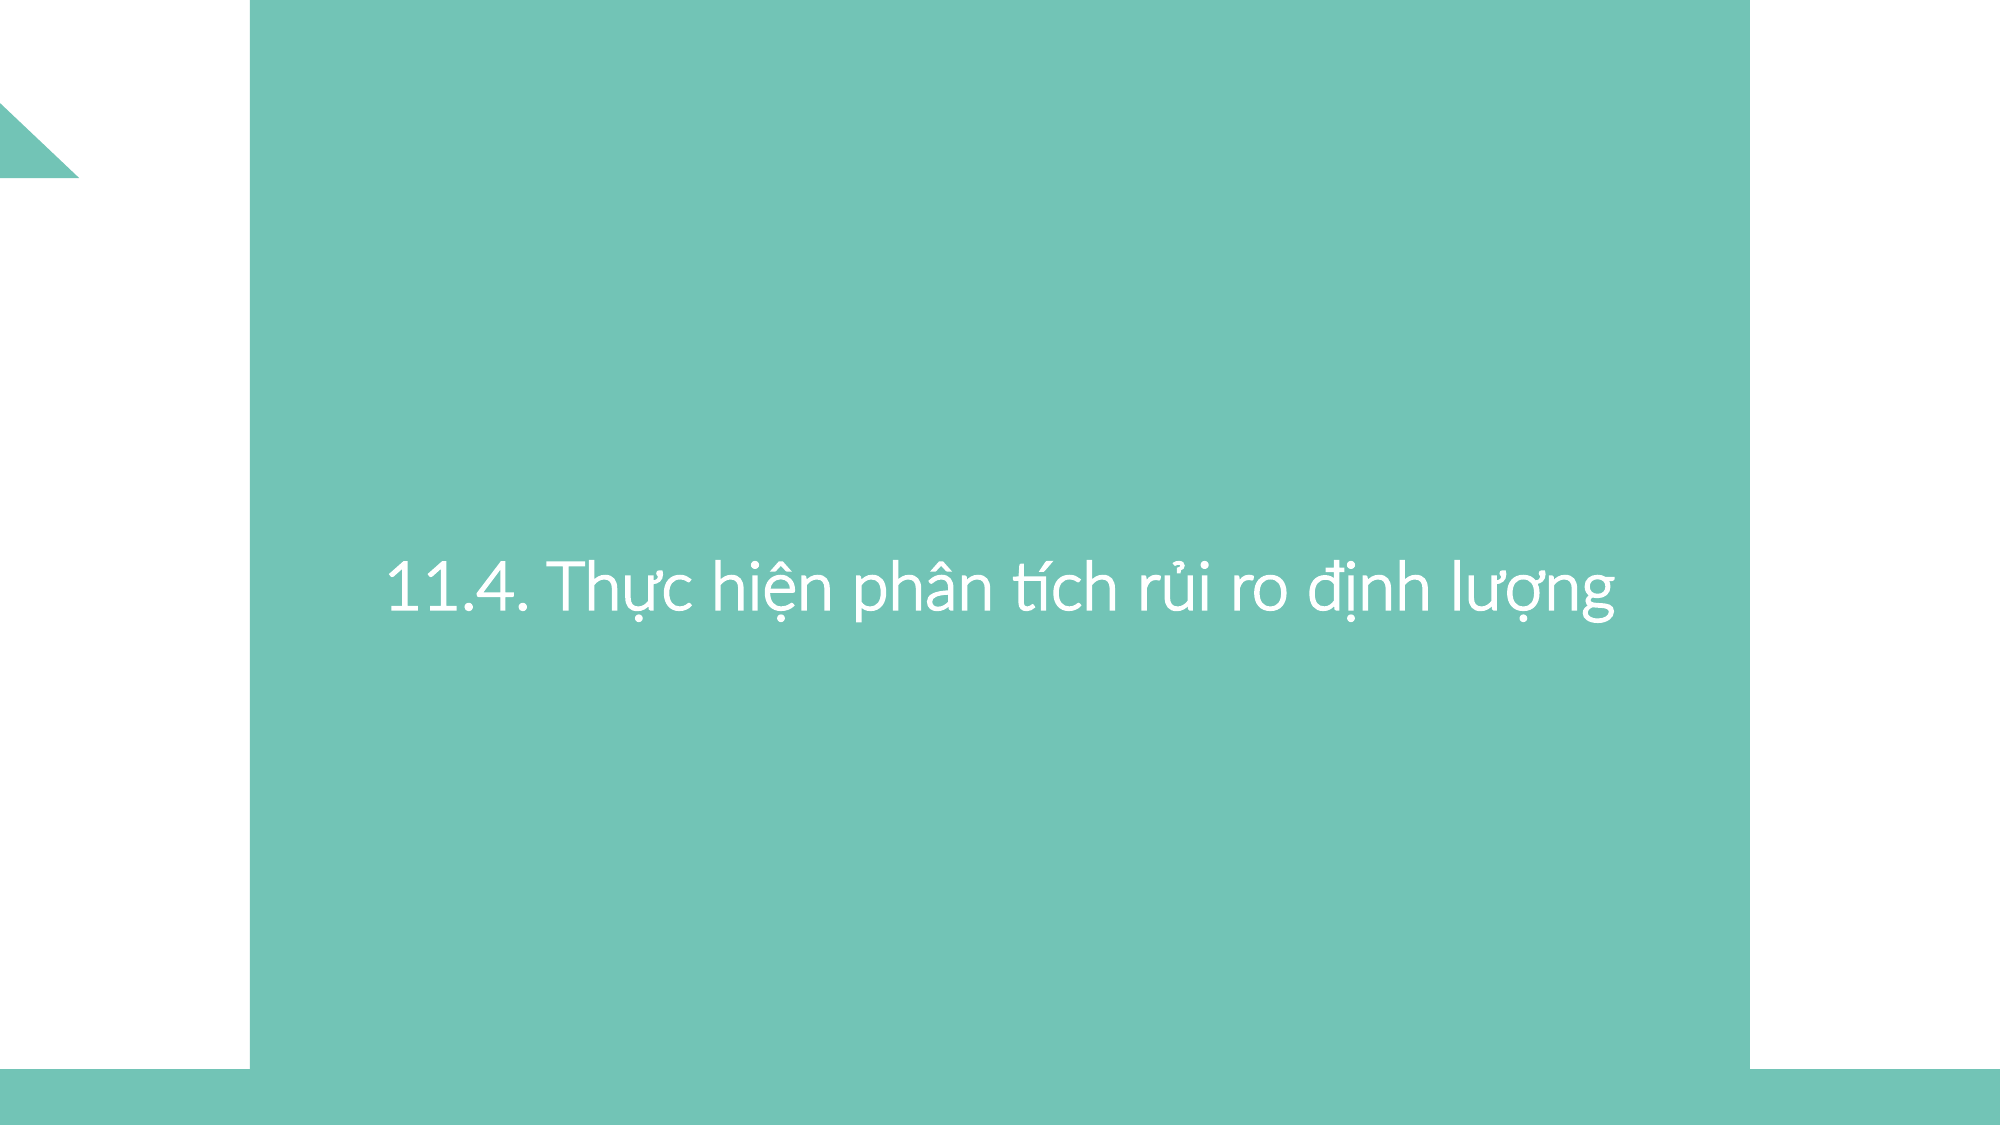

11.4. Thực hiện phân tích rủi ro định lượng